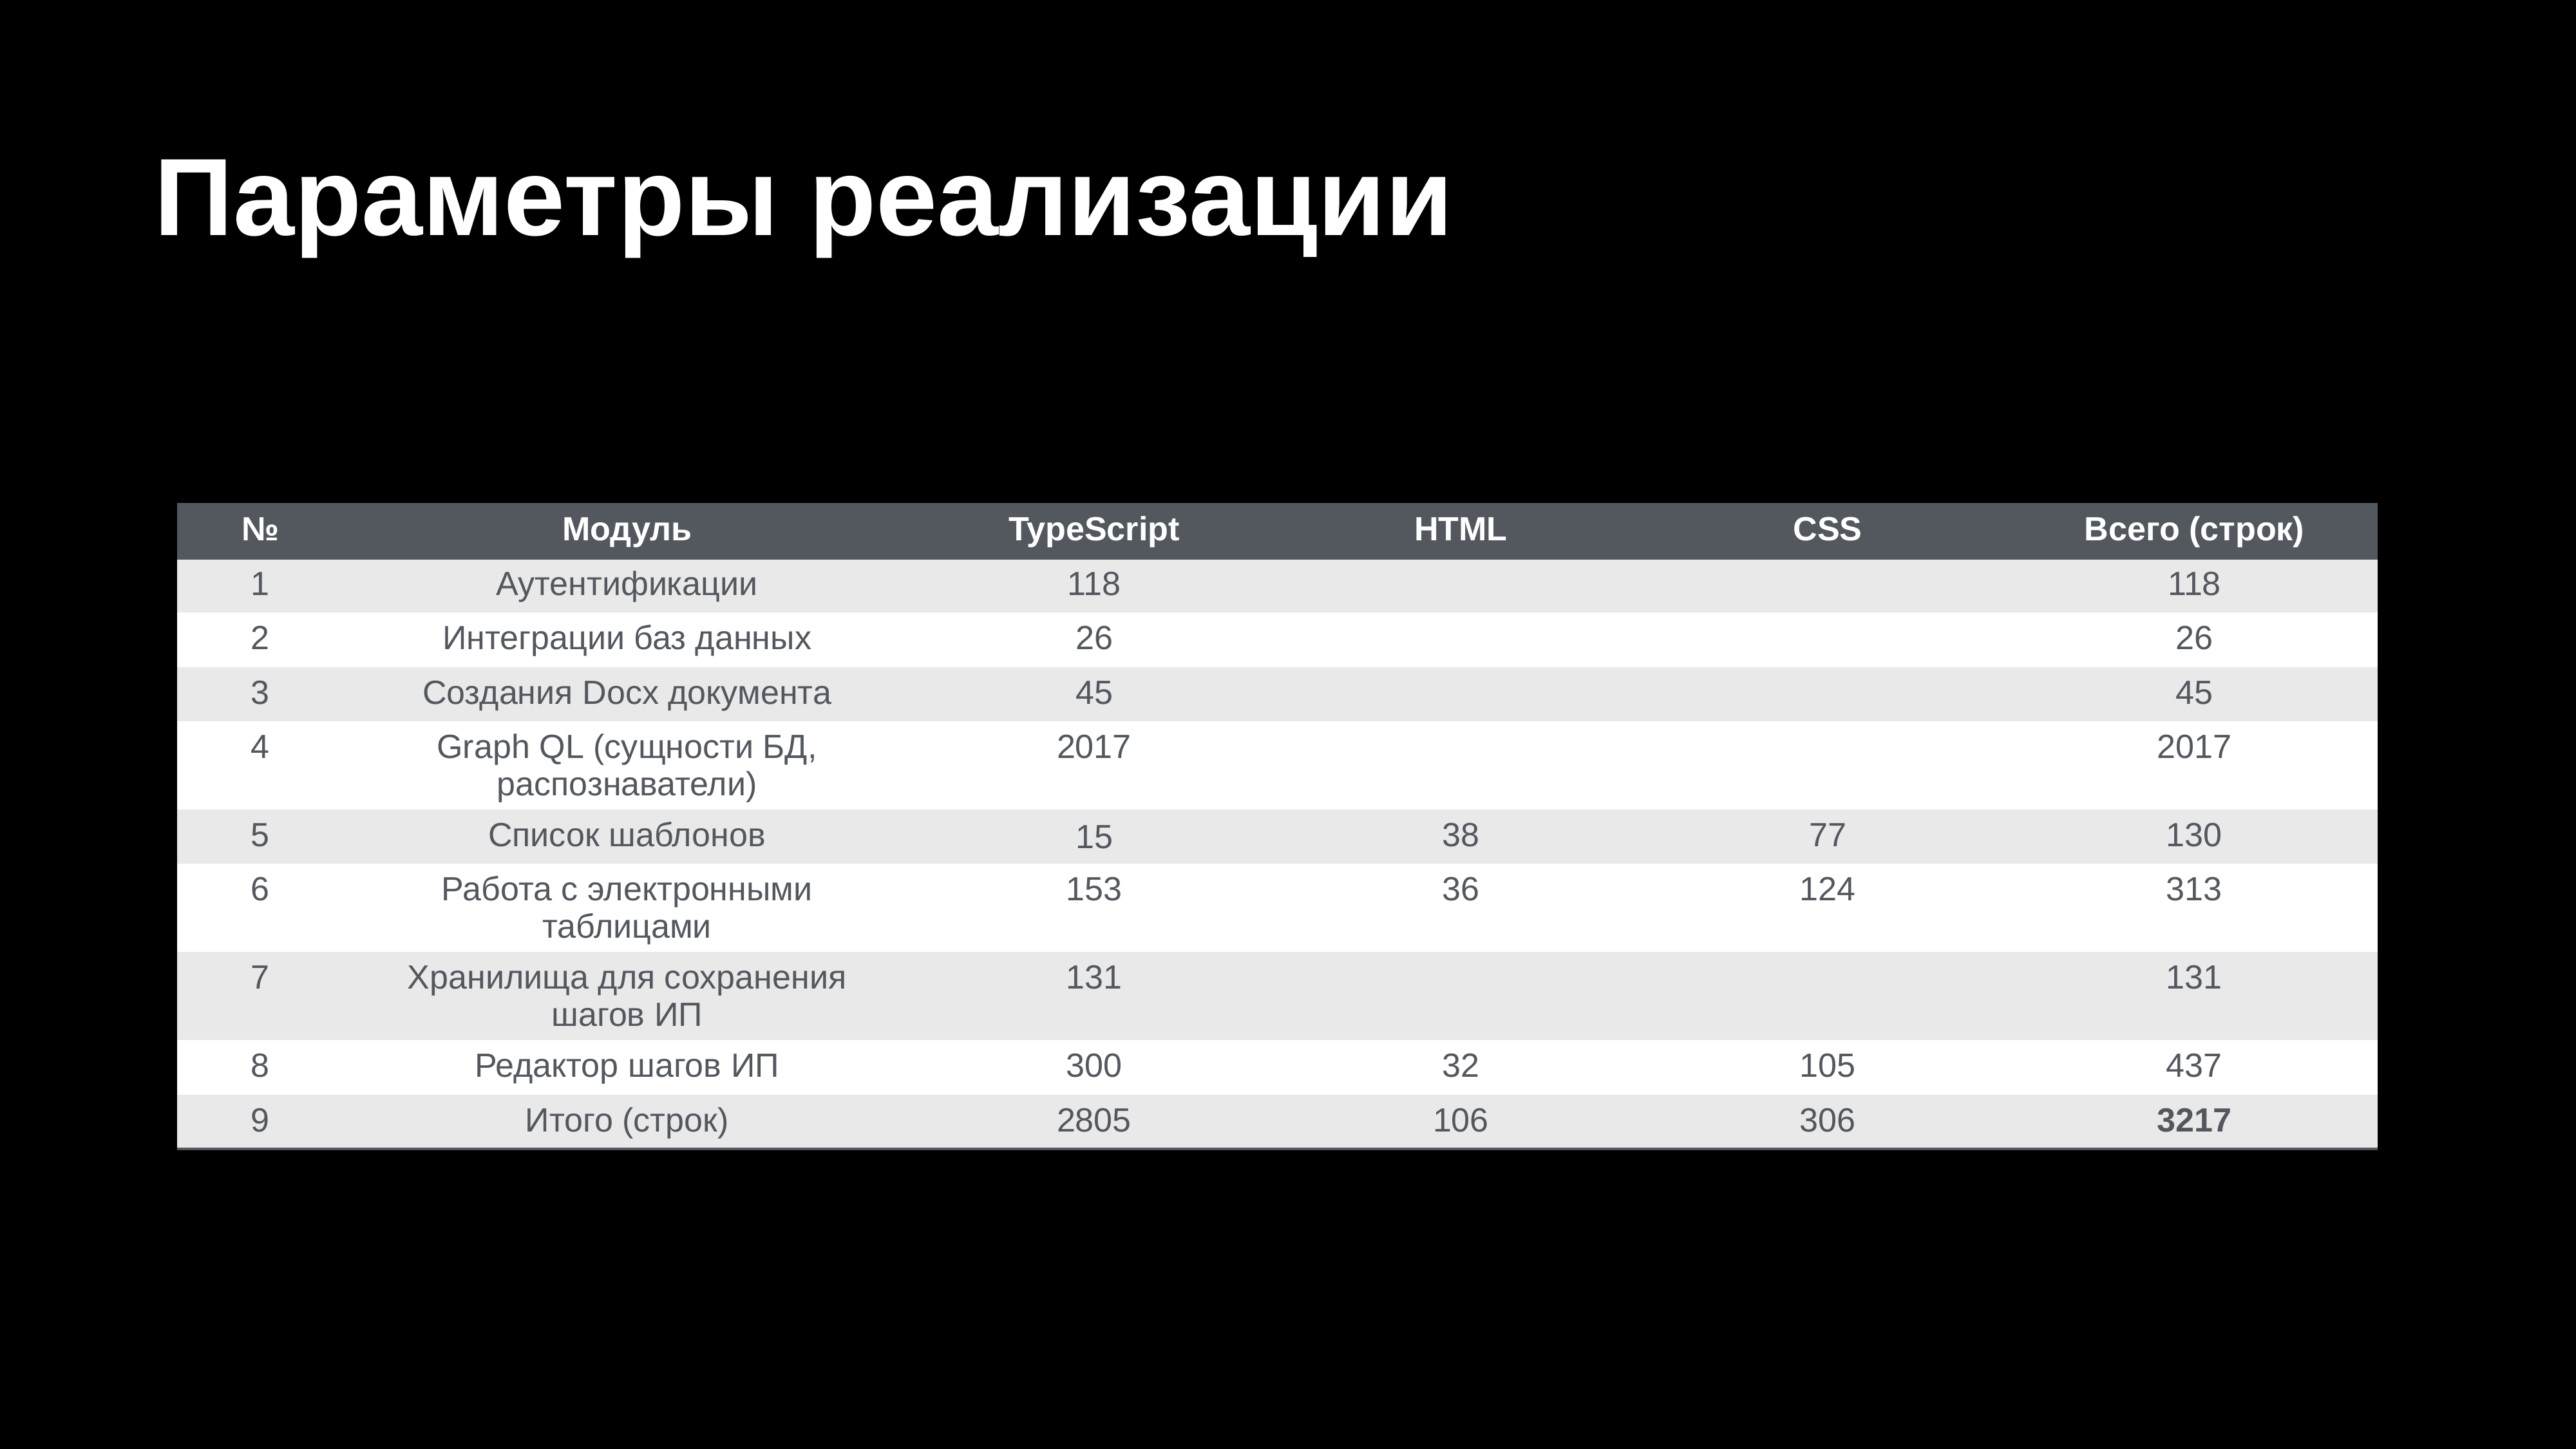

Параметры реализации
| № | Модуль | TypeScript | HTML | CSS | Всего (строк) |
| --- | --- | --- | --- | --- | --- |
| 1 | Аутентификации | 118 |  |  | 118 |
| 2 | Интеграции баз данных | 26 |  |  | 26 |
| 3 | Создания Docx документа | 45 |  |  | 45 |
| 4 | Graph QL (сущности БД, распознаватели) | 2017 |  |  | 2017 |
| 5 | Список шаблонов | 15 | 38 | 77 | 130 |
| 6 | Работа с электронными таблицами | 153 | 36 | 124 | 313 |
| 7 | Хранилища для сохранения шагов ИП | 131 |  |  | 131 |
| 8 | Редактор шагов ИП | 300 | 32 | 105 | 437 |
| 9 | Итого (строк) | 2805 | 106 | 306 | 3217 |